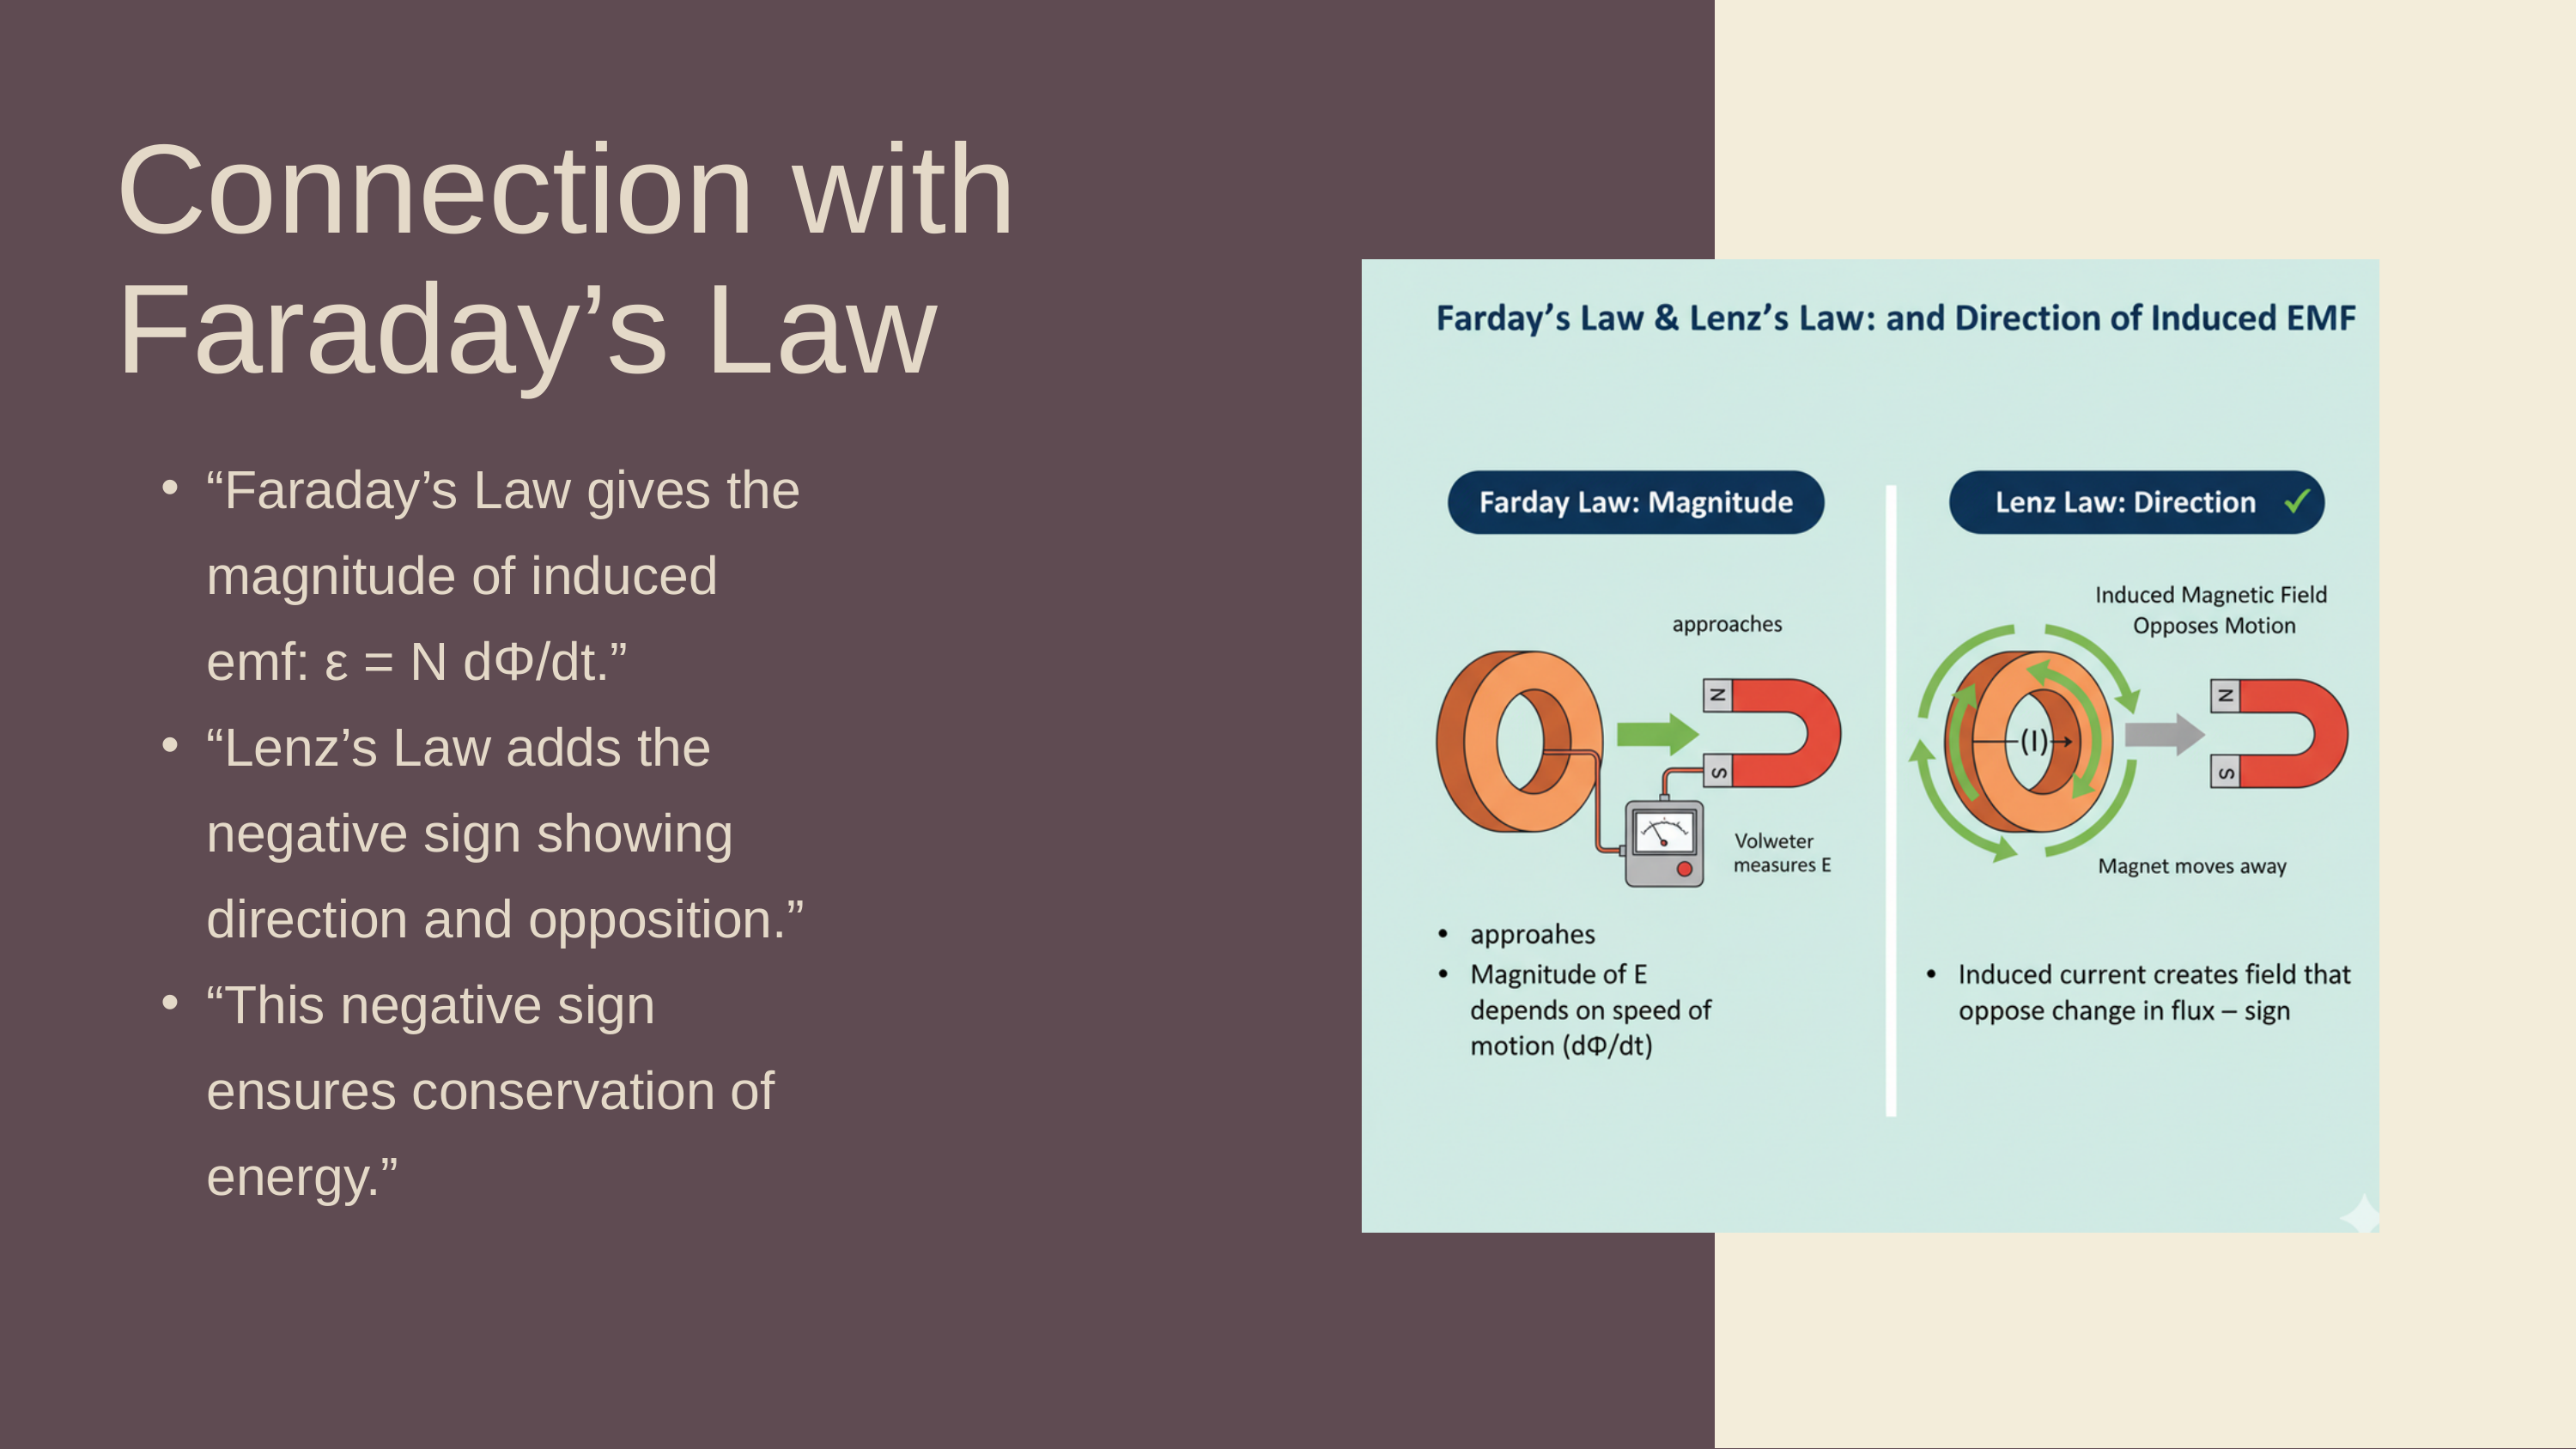

Connection with Faraday’s Law

“Faraday’s Law gives the magnitude of induced emf: ε = N dΦ/dt.”
“Lenz’s Law adds the negative sign showing direction and opposition.”
“This negative sign ensures conservation of energy.”